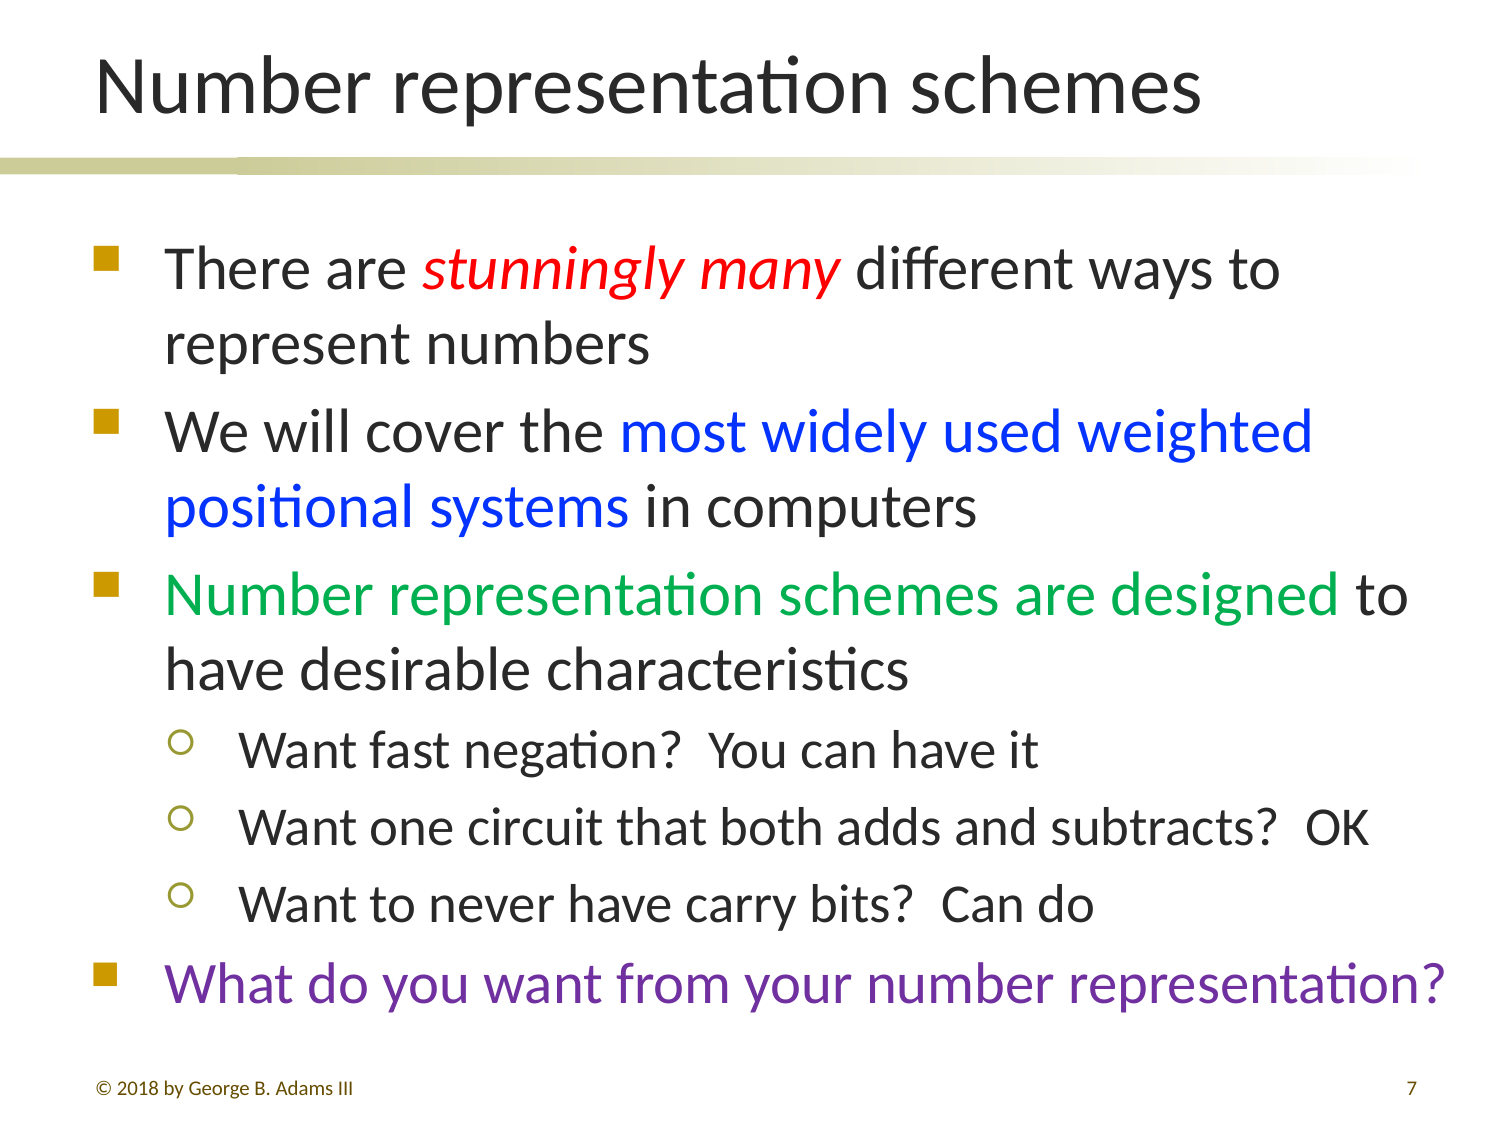

# Number representation schemes
There are stunningly many different ways to represent numbers
We will cover the most widely used weighted positional systems in computers
Number representation schemes are designed to have desirable characteristics
Want fast negation?  You can have it
Want one circuit that both adds and subtracts?  OK
Want to never have carry bits?  Can do
What do you want from your number representation?
© 2018 by George B. Adams III
7